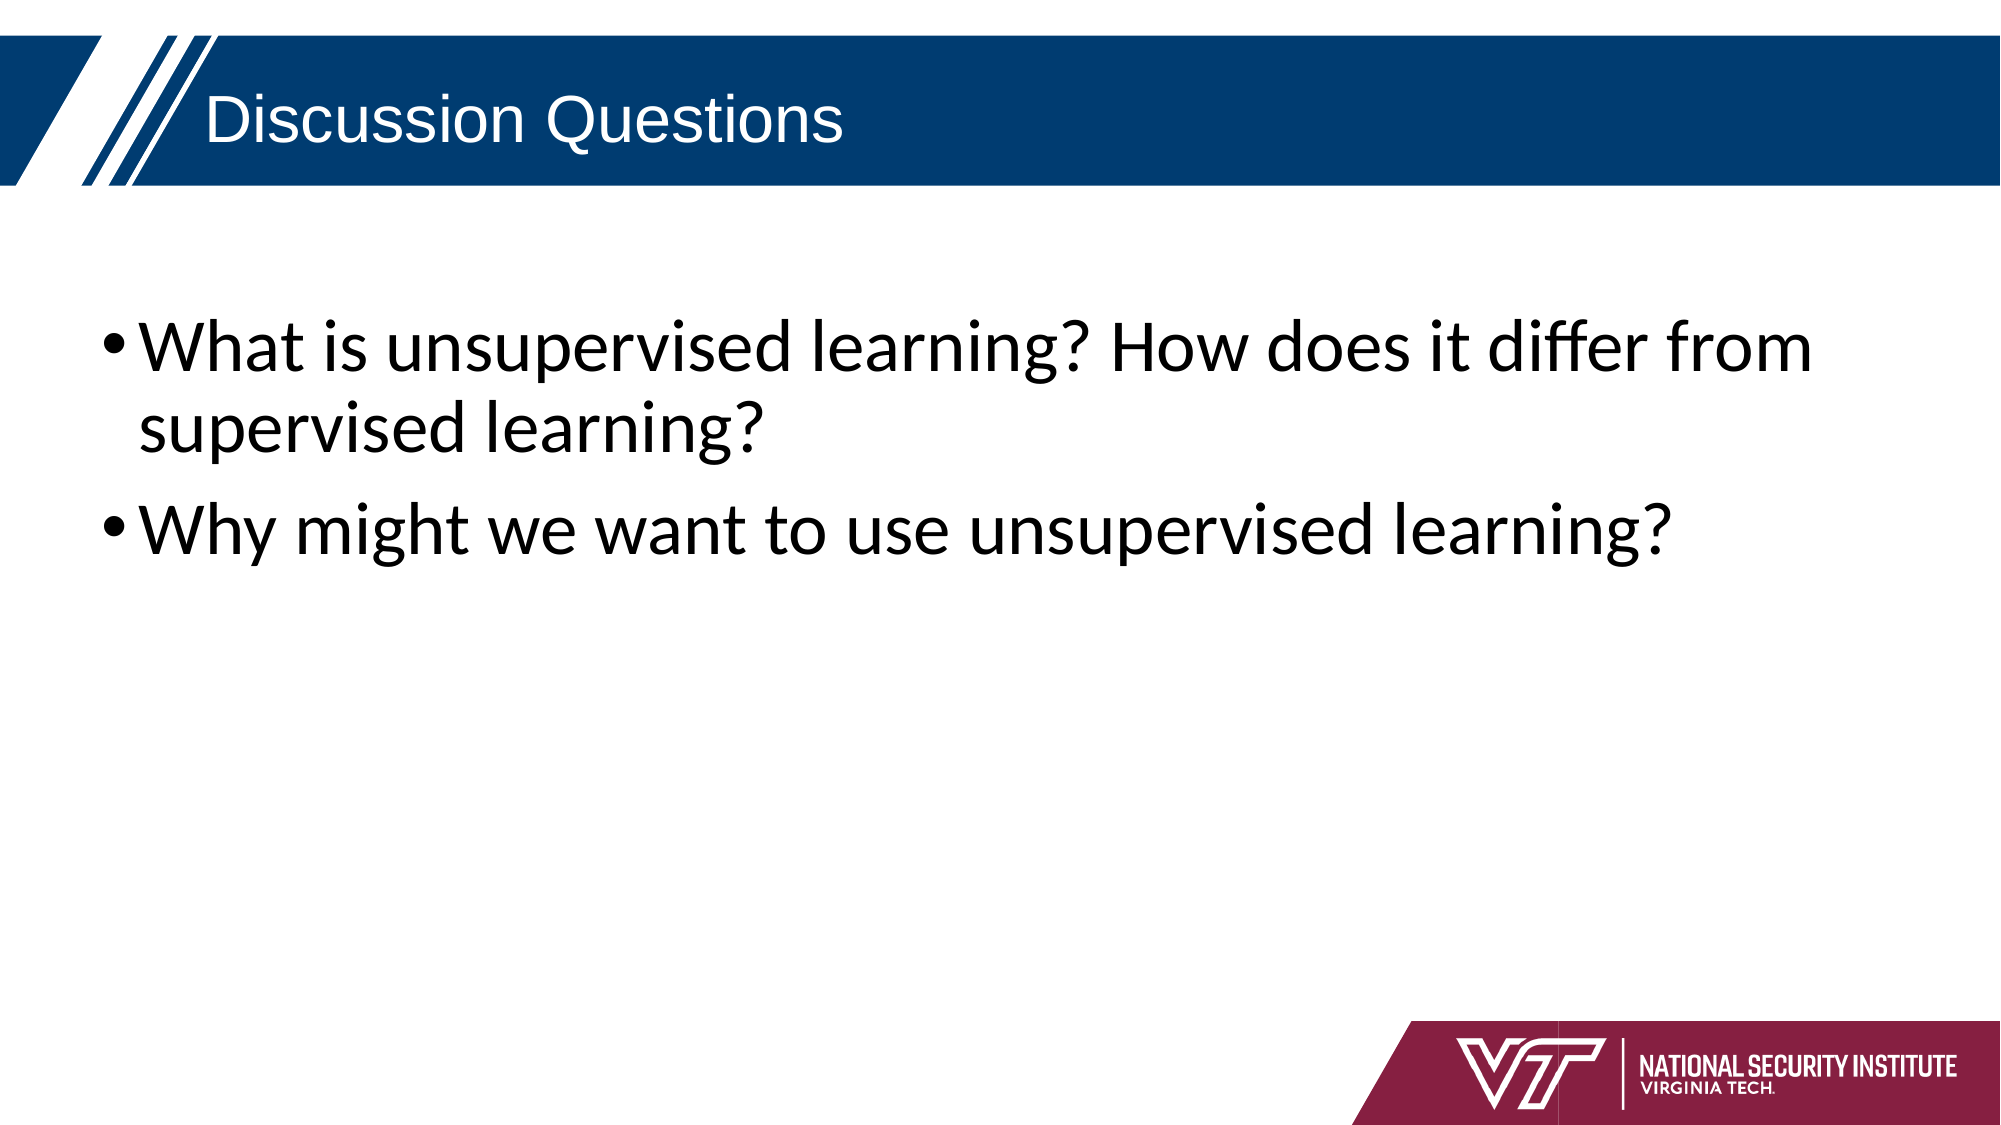

# Discussion Questions
What is unsupervised learning? How does it differ from supervised learning?
Why might we want to use unsupervised learning?